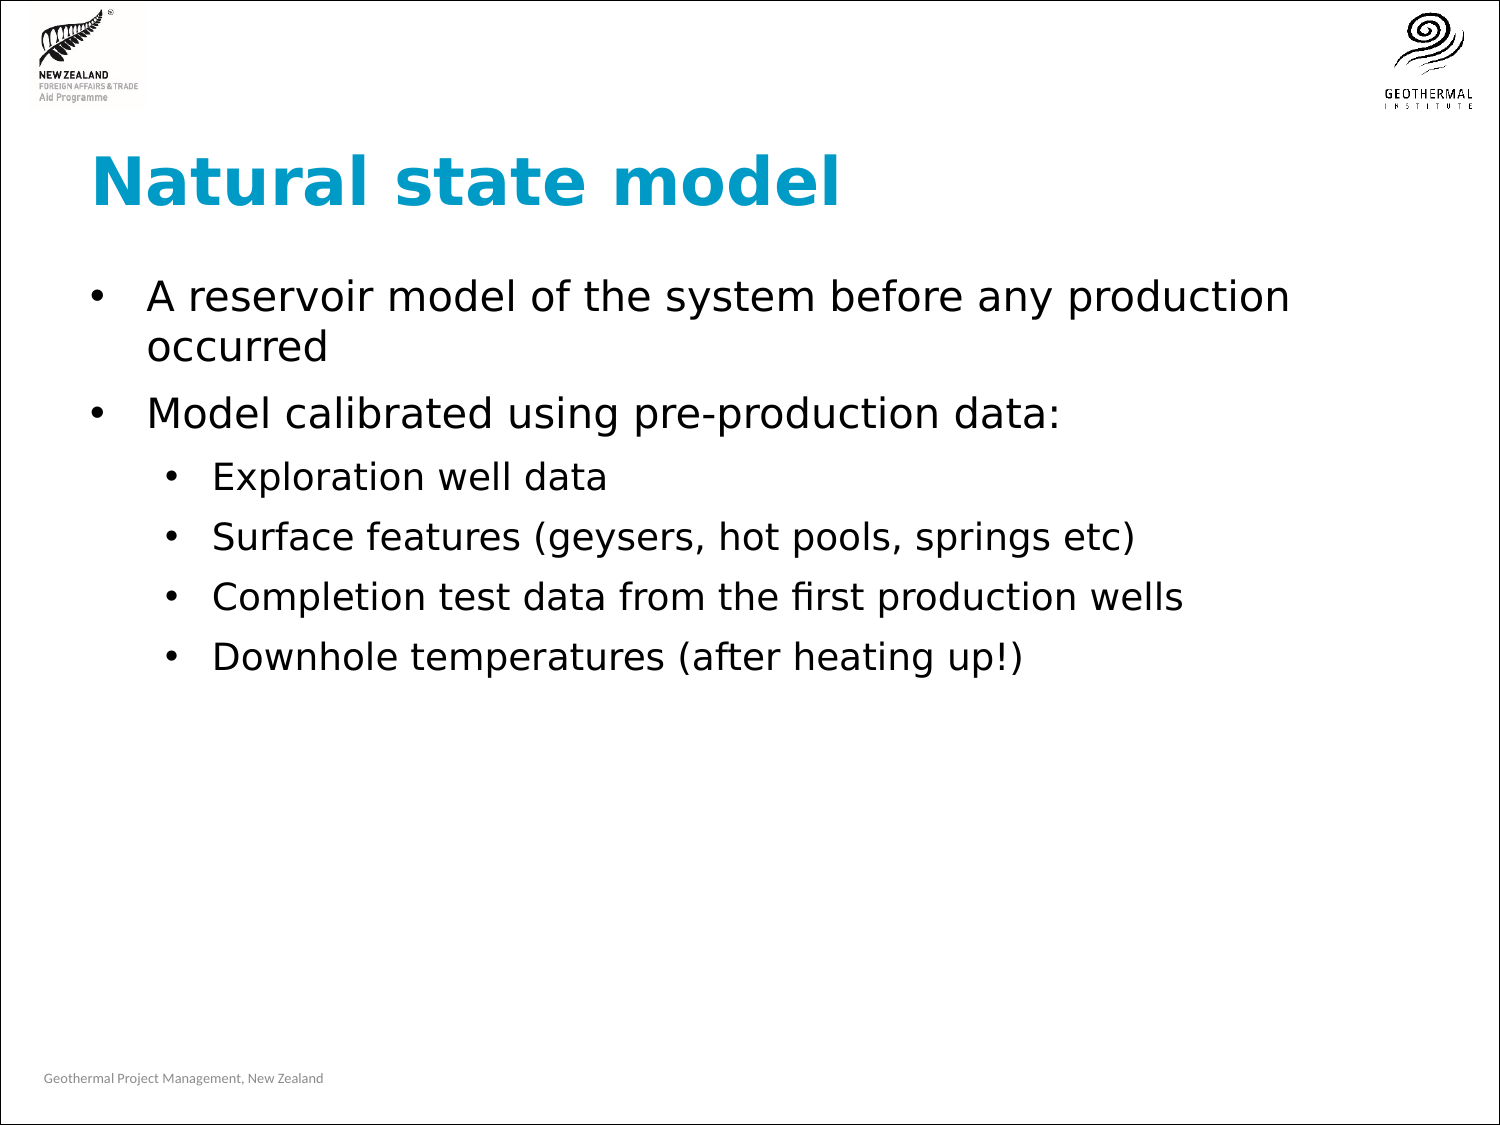

# Natural state model
A reservoir model of the system before any production occurred
Model calibrated using pre-production data:
Exploration well data
Surface features (geysers, hot pools, springs etc)
Completion test data from the first production wells
Downhole temperatures (after heating up!)